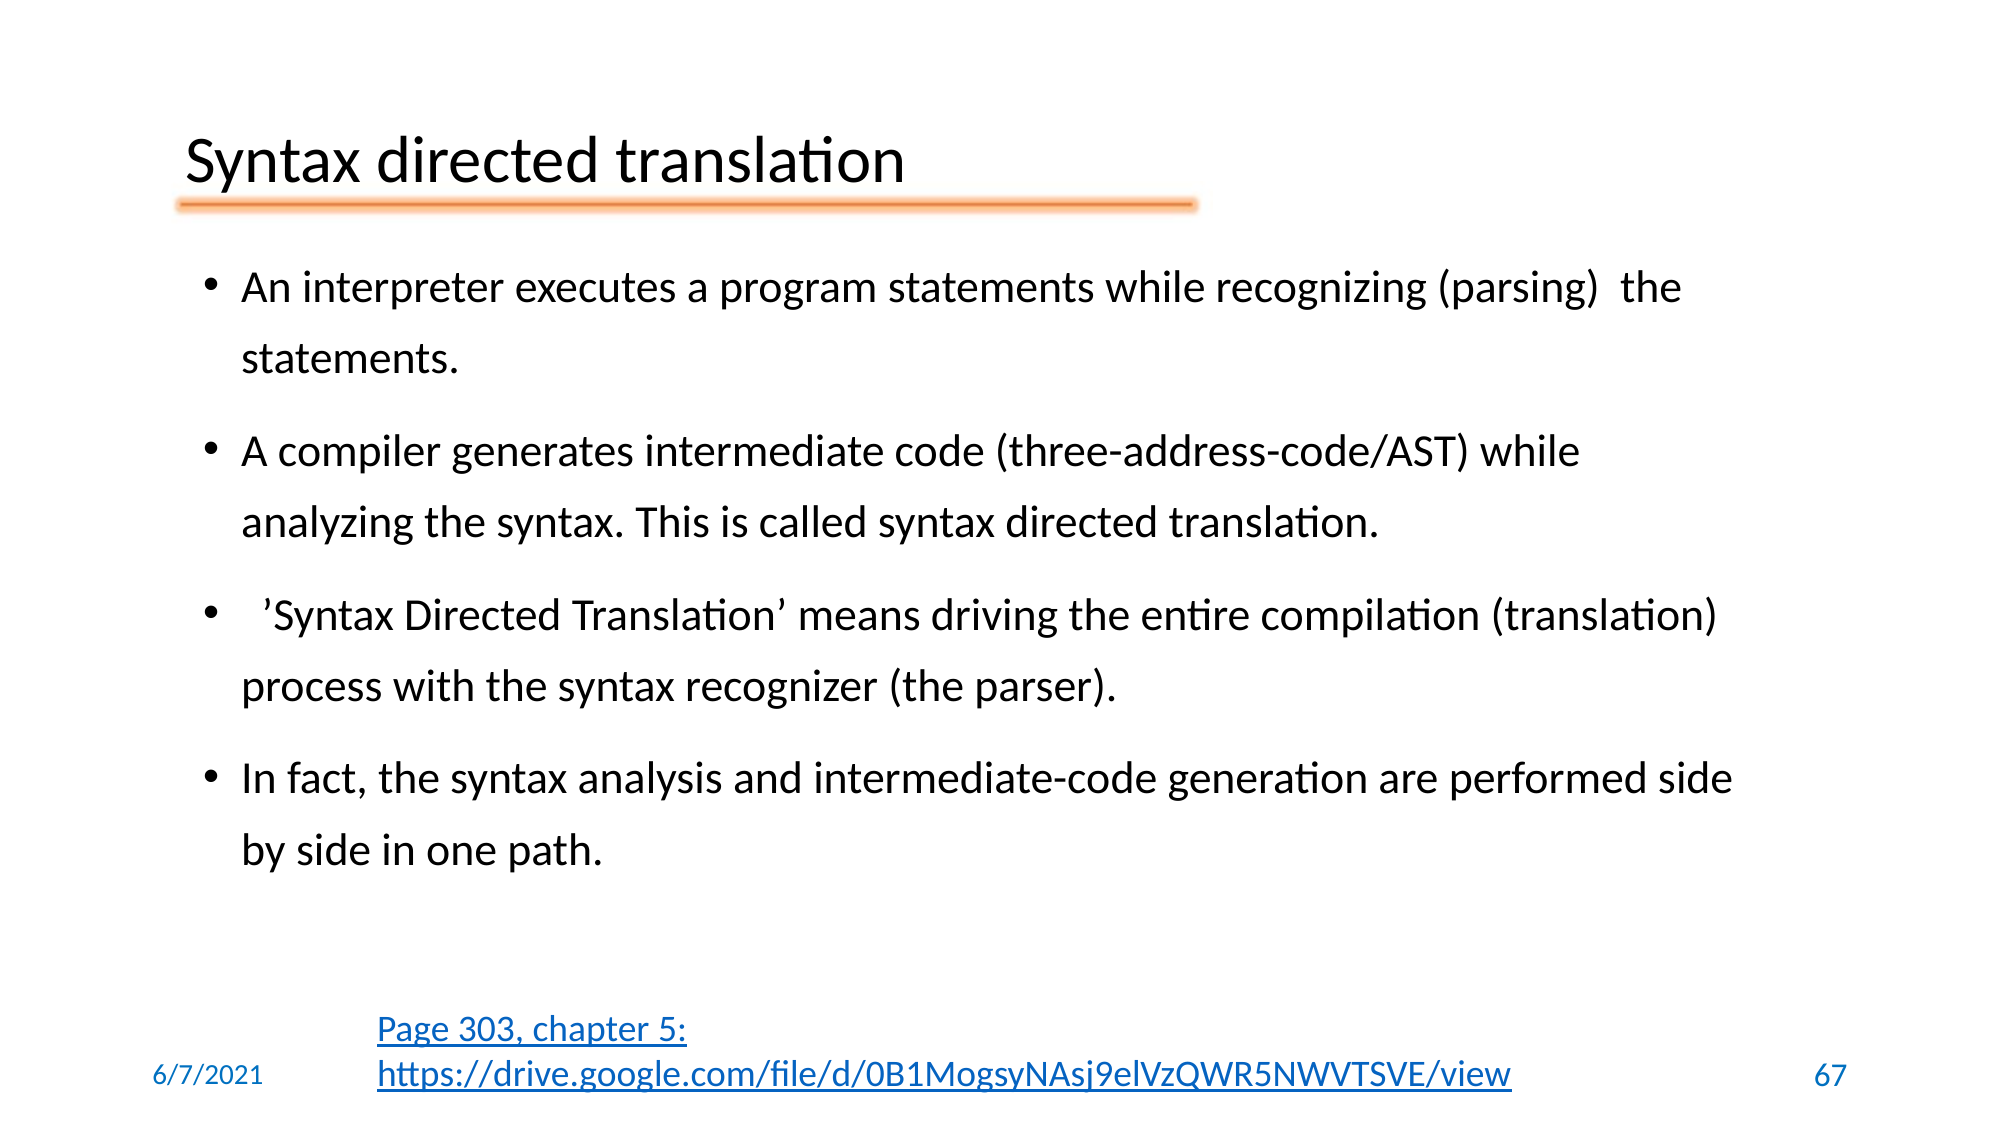

Syntax directed translation
An interpreter executes a program statements while recognizing (parsing)  the statements.
A compiler generates intermediate code (three-address-code/AST) while analyzing the syntax. This is called syntax directed translation.
  ’Syntax Directed Translation’ means driving the entire compilation (translation) process with the syntax recognizer (the parser).
In fact, the syntax analysis and intermediate-code generation are performed side by side in one path.

Page 303, chapter 5:
https://drive.google.com/file/d/0B1MogsyNAsj9elVzQWR5NWVTSVE/view

6/7/2021
Saeed Parsa
67